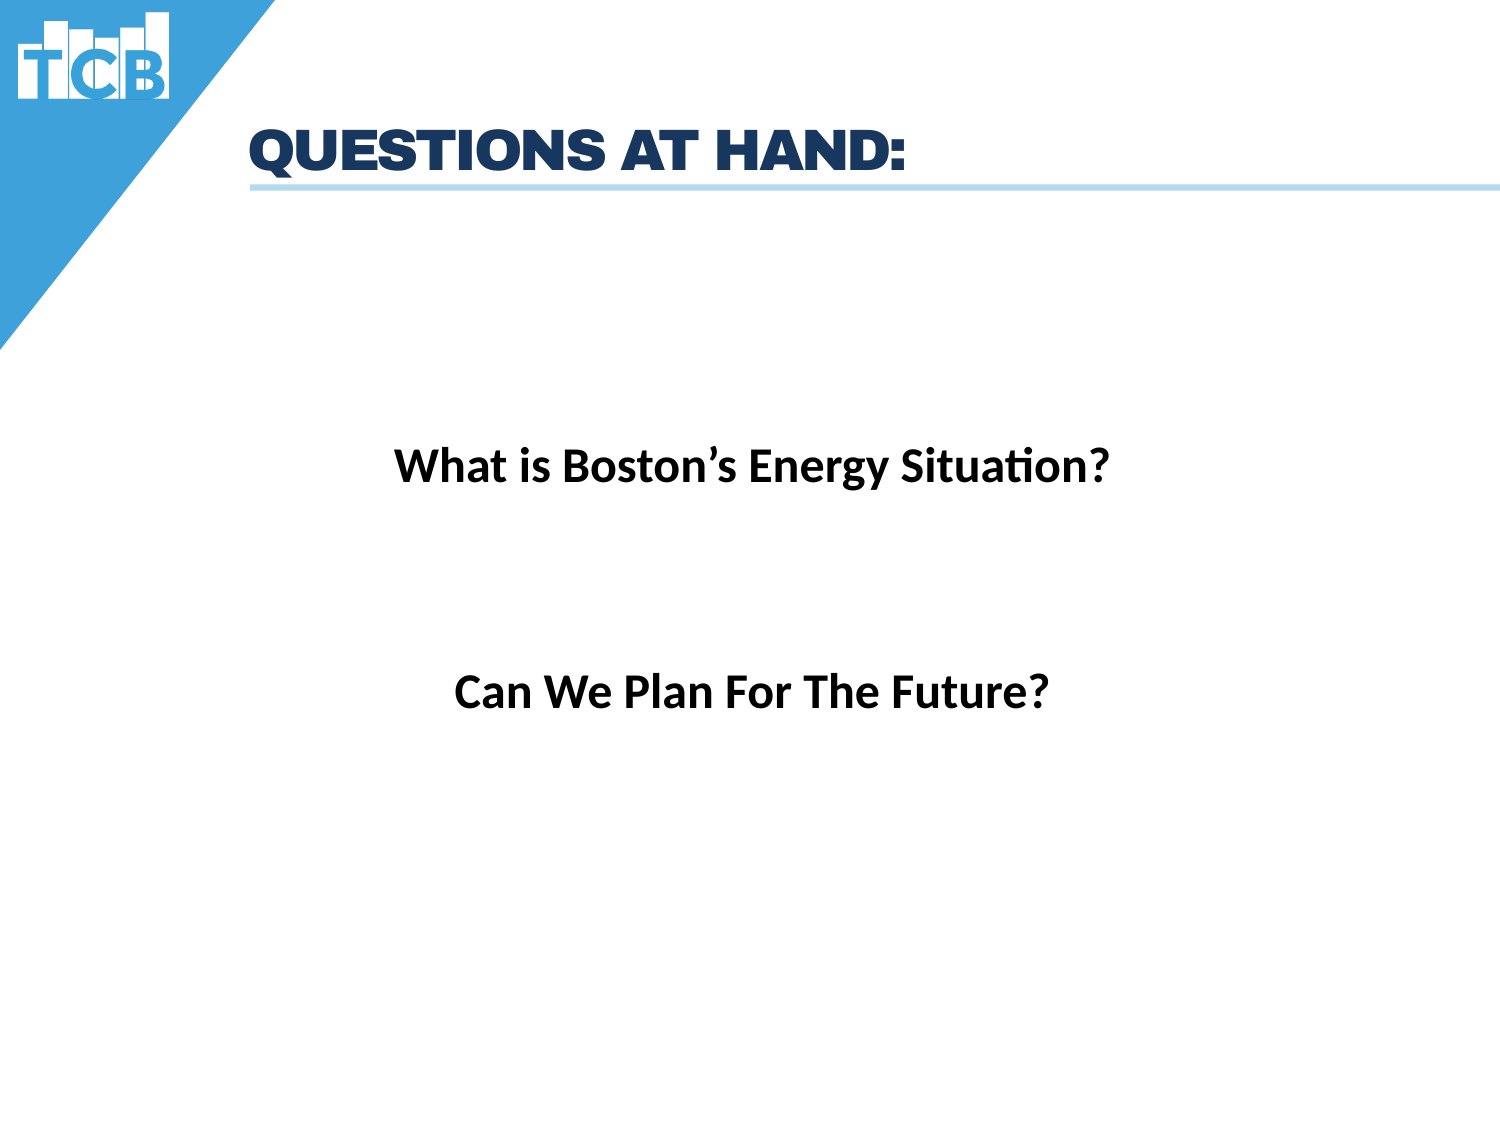

# Questions AT HAND:
What is Boston’s Energy Situation?
Can We Plan For The Future?